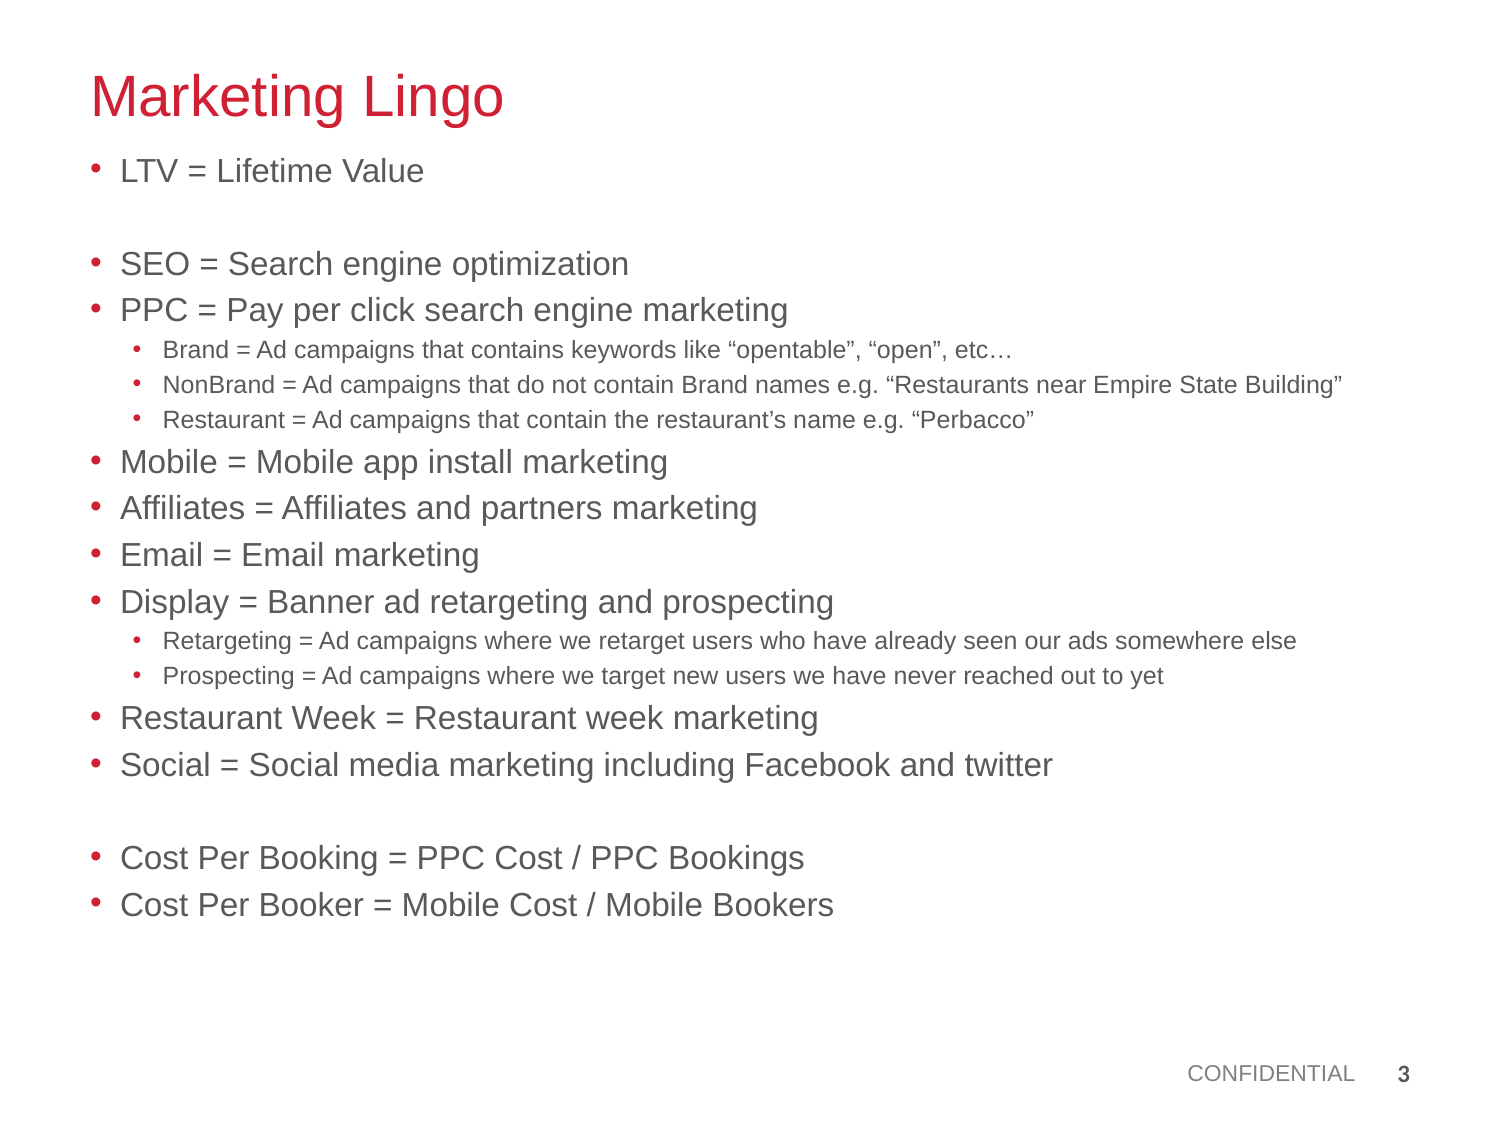

Marketing Lingo
LTV = Lifetime Value

SEO = Search engine optimization
PPC = Pay per click search engine marketing
Brand = Ad campaigns that contains keywords like “opentable”, “open”, etc…
NonBrand = Ad campaigns that do not contain Brand names e.g. “Restaurants near Empire State Building”
Restaurant = Ad campaigns that contain the restaurant’s name e.g. “Perbacco”
Mobile = Mobile app install marketing
Affiliates = Affiliates and partners marketing
Email = Email marketing
Display = Banner ad retargeting and prospecting
Retargeting = Ad campaigns where we retarget users who have already seen our ads somewhere else
Prospecting = Ad campaigns where we target new users we have never reached out to yet
Restaurant Week = Restaurant week marketing
Social = Social media marketing including Facebook and twitter

Cost Per Booking = PPC Cost / PPC Bookings
Cost Per Booker = Mobile Cost / Mobile Bookers
3